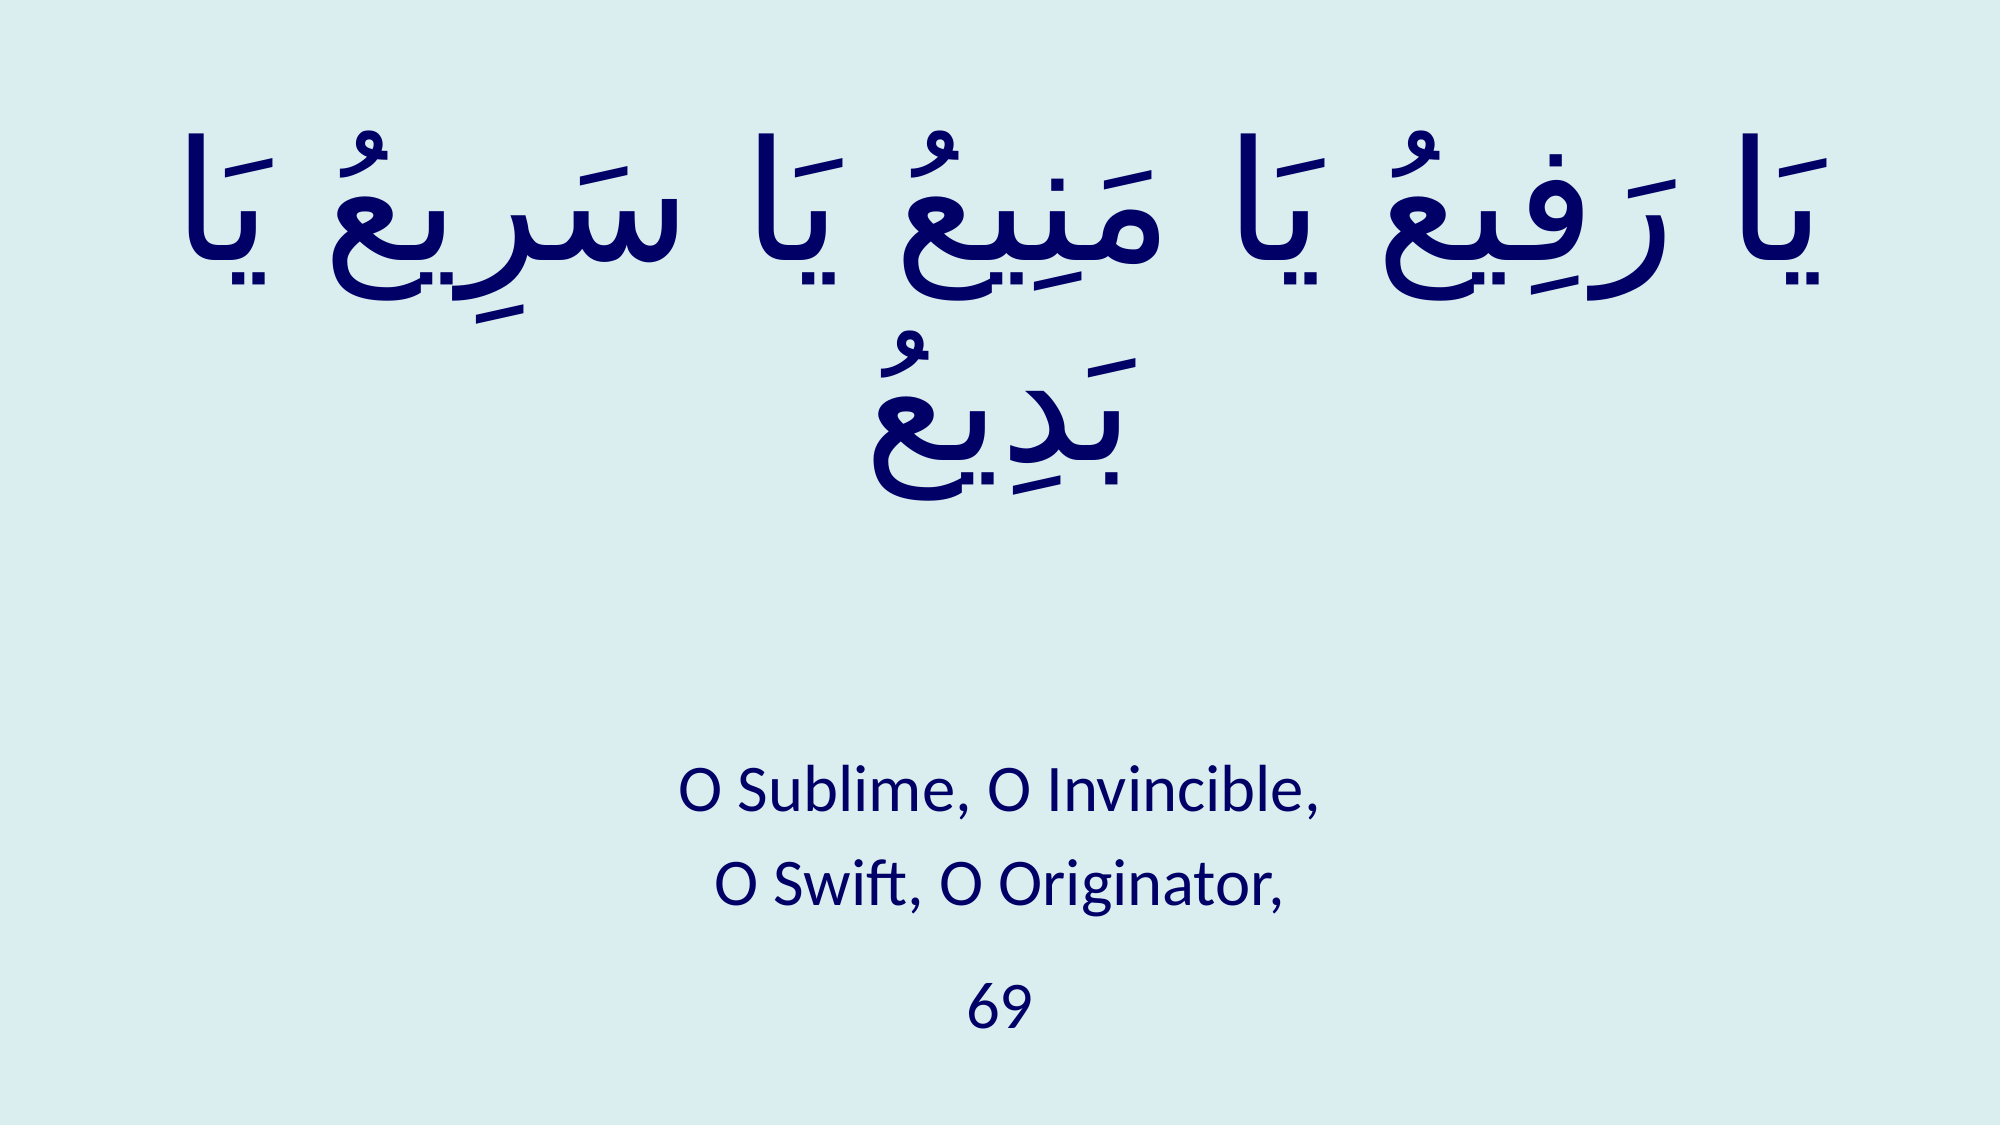

# يَا رَفِيعُ يَا مَنِيعُ يَا سَرِيعُ يَا بَدِيعُ
O Sublime, O Invincible,
O Swift, O Originator,
69